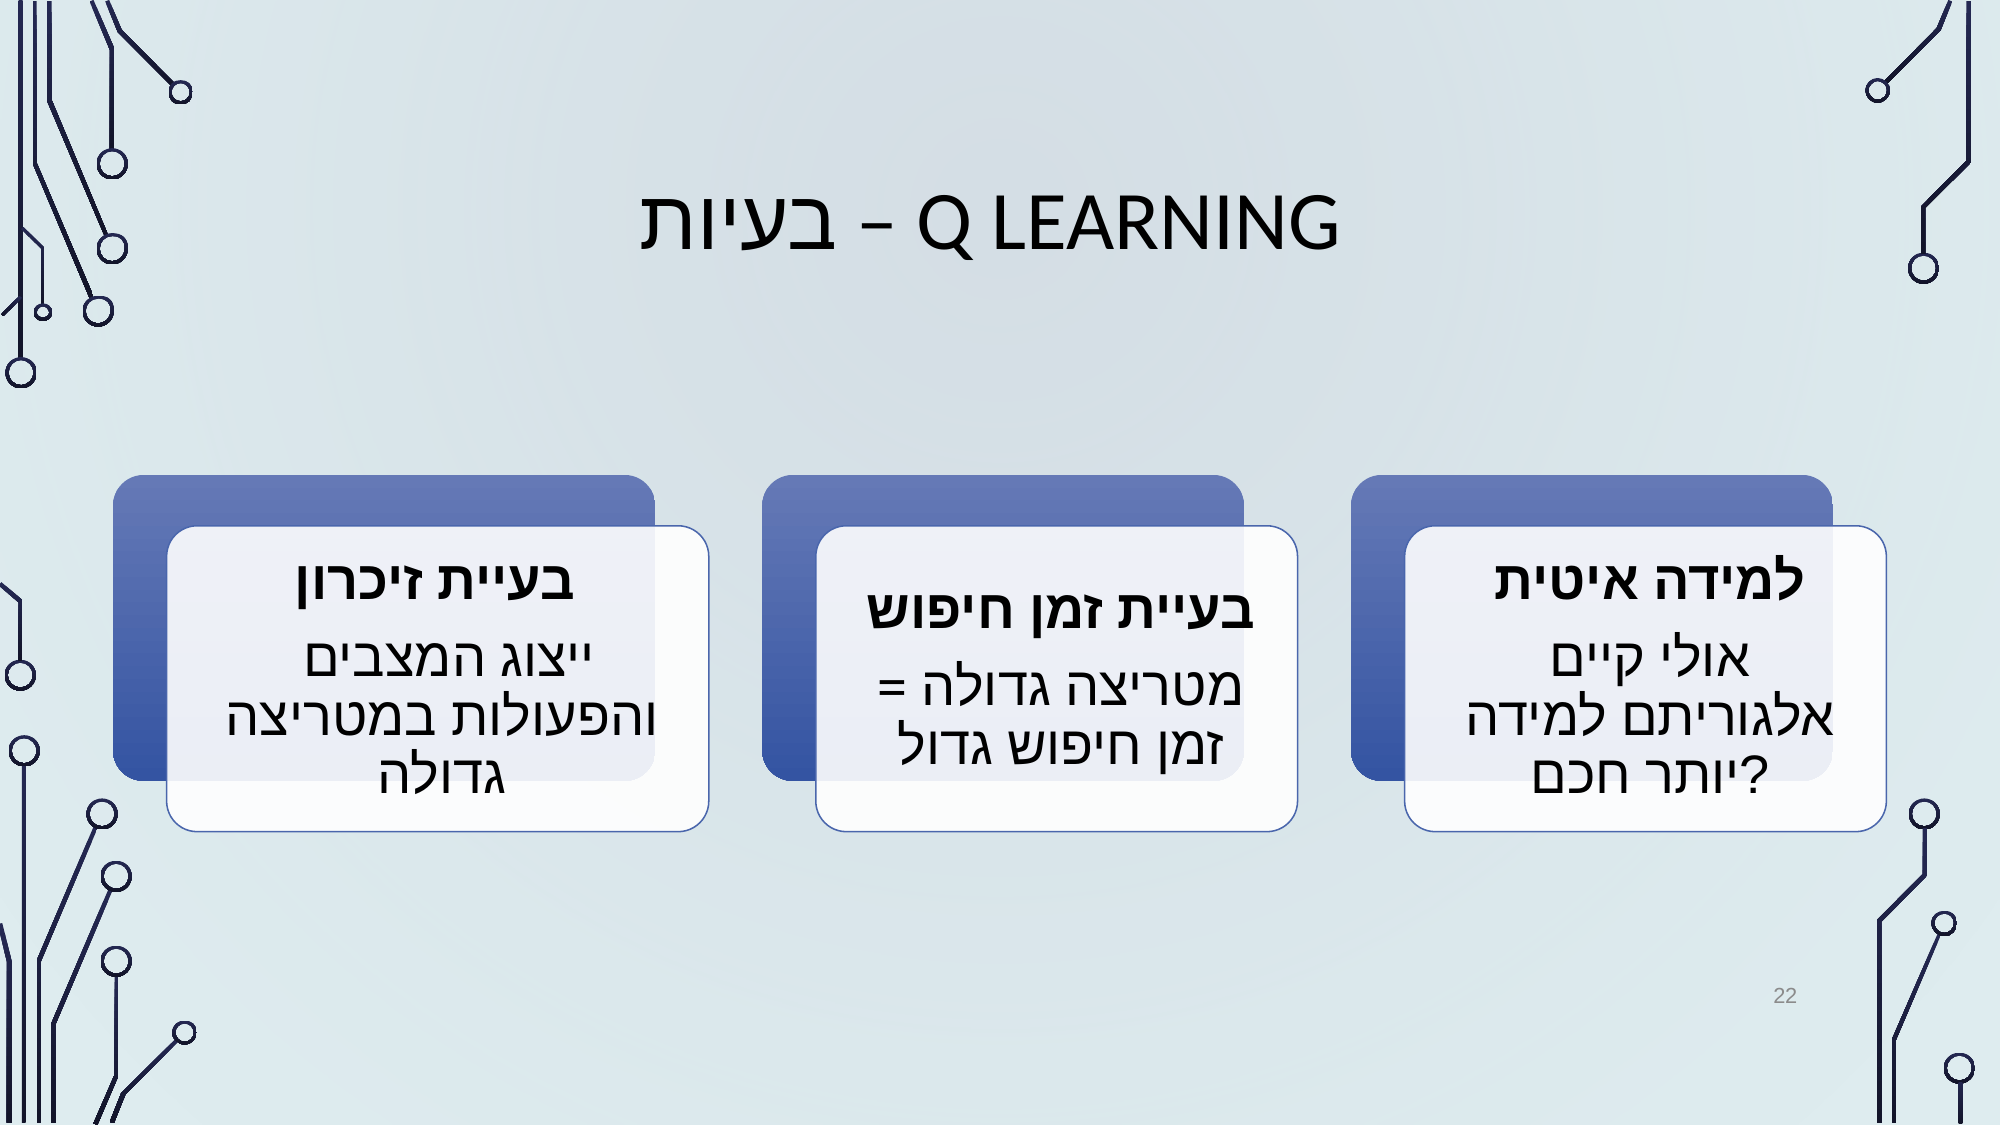

# Q learning – בעיות
בעיית זיכרון
 ייצוג המצבים והפעולות במטריצה גדולה
בעיית זמן חיפוש
מטריצה גדולה = זמן חיפוש גדול
למידה איטית
אולי קיים אלגוריתם למידה יותר חכם?
22